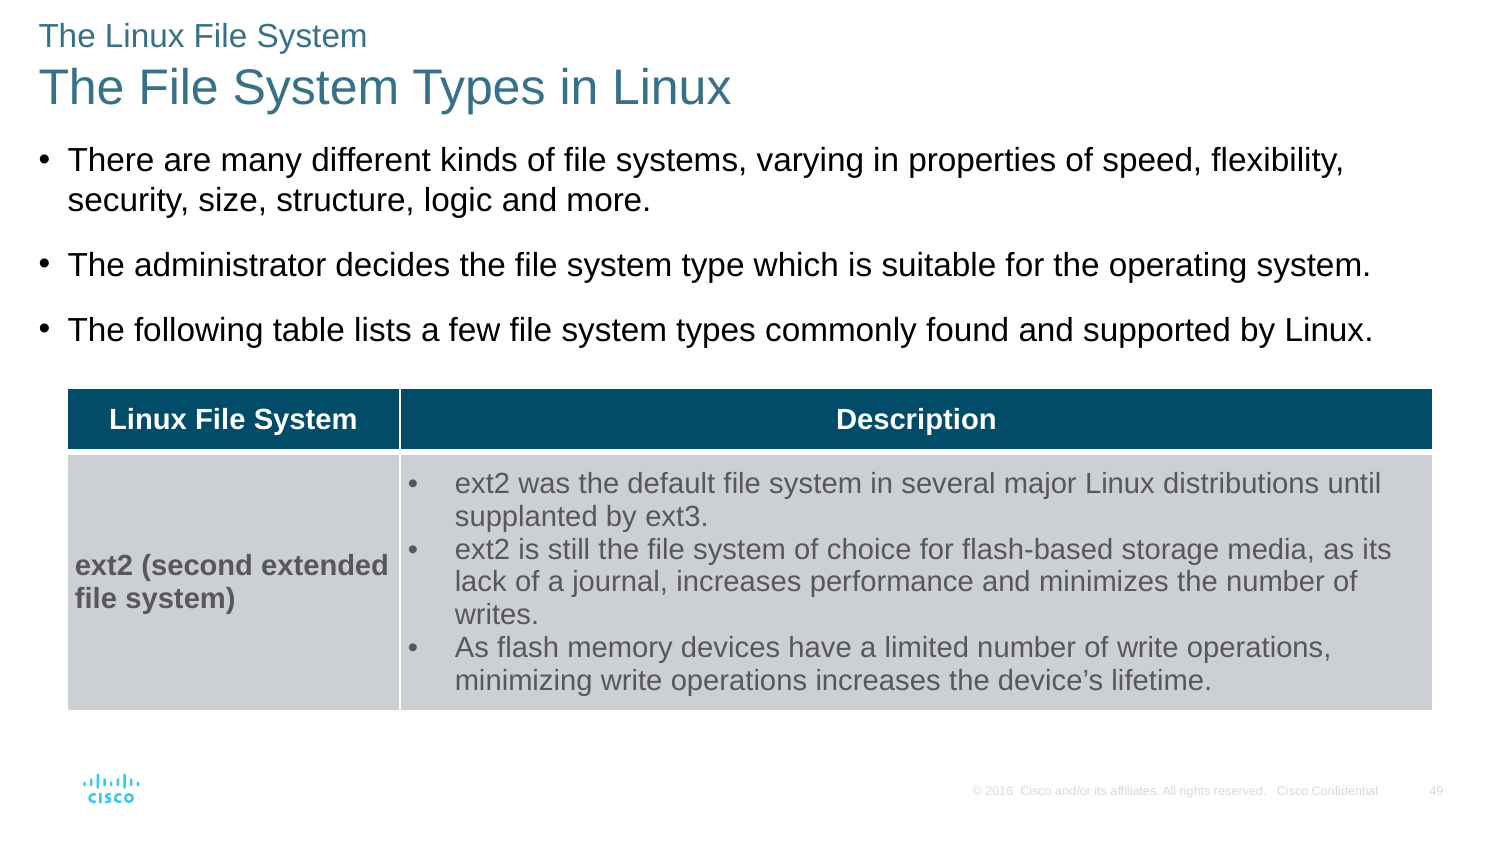

The Linux File System
The File System Types in Linux
There are many different kinds of file systems, varying in properties of speed, flexibility, security, size, structure, logic and more.
The administrator decides the file system type which is suitable for the operating system.
The following table lists a few file system types commonly found and supported by Linux.
| Linux File System | Description |
| --- | --- |
| ext2 (second extended file system) | ext2 was the default file system in several major Linux distributions until supplanted by ext3. ext2 is still the file system of choice for flash-based storage media, as its lack of a journal, increases performance and minimizes the number of writes. As flash memory devices have a limited number of write operations, minimizing write operations increases the device’s lifetime. |